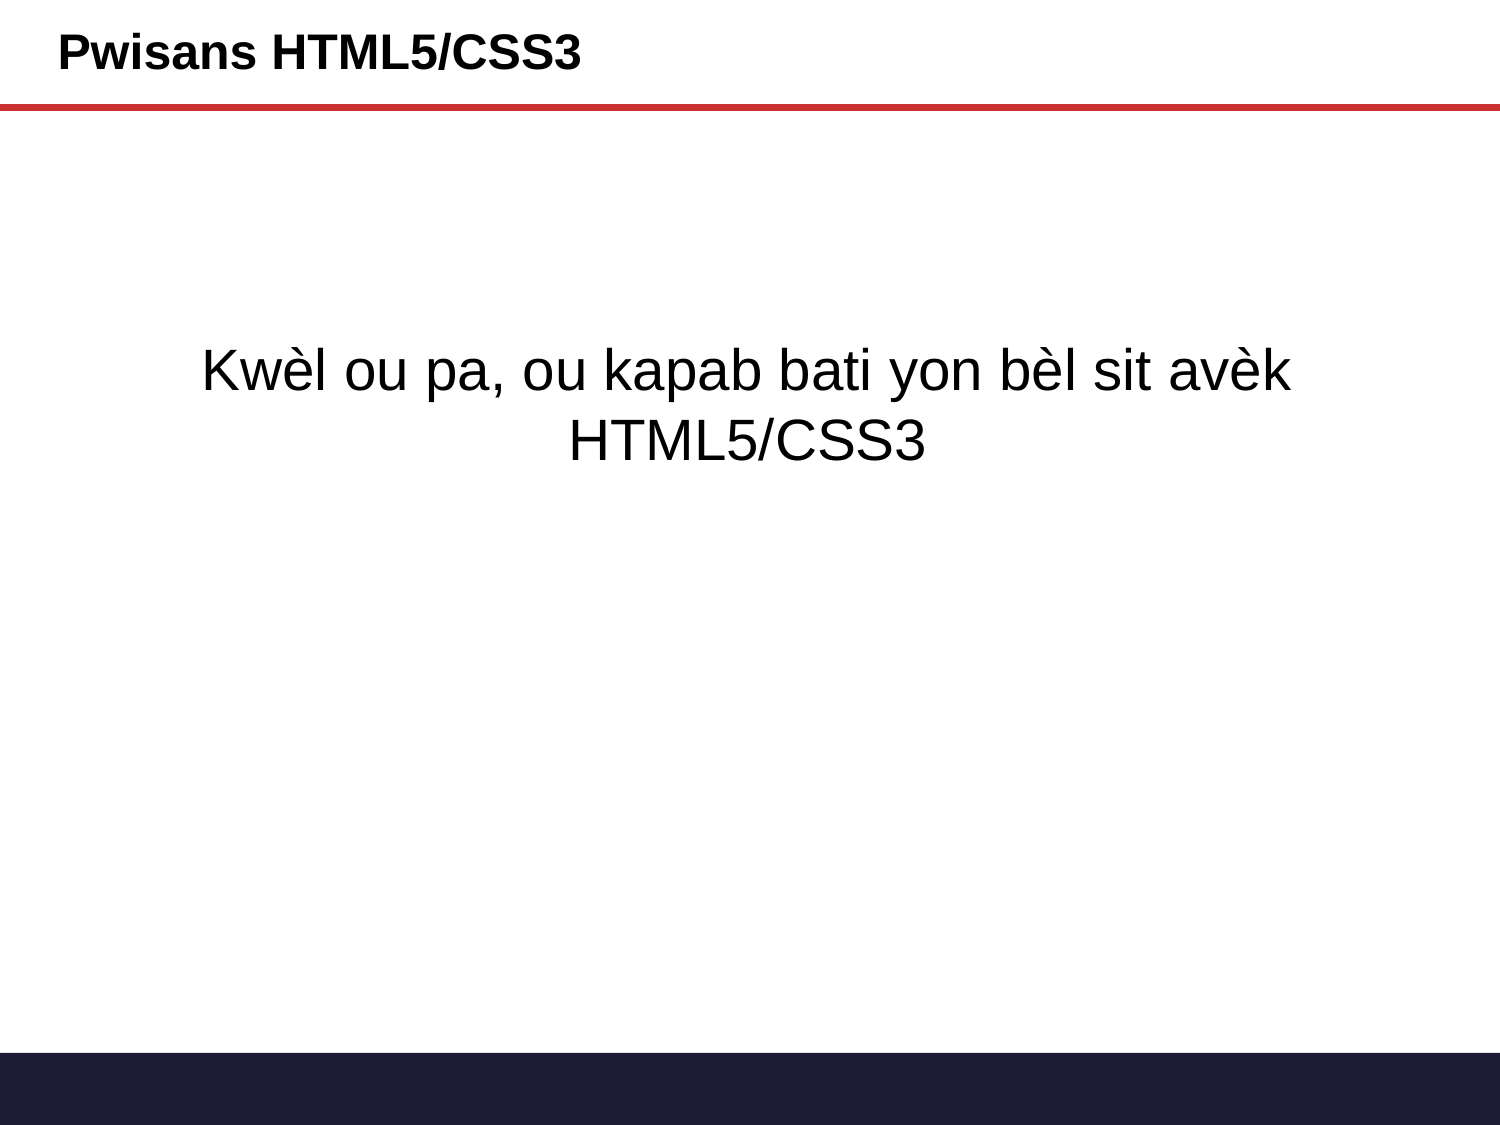

# Pwisans HTML5/CSS3
Kwèl ou pa, ou kapab bati yon bèl sit avèk HTML5/CSS3